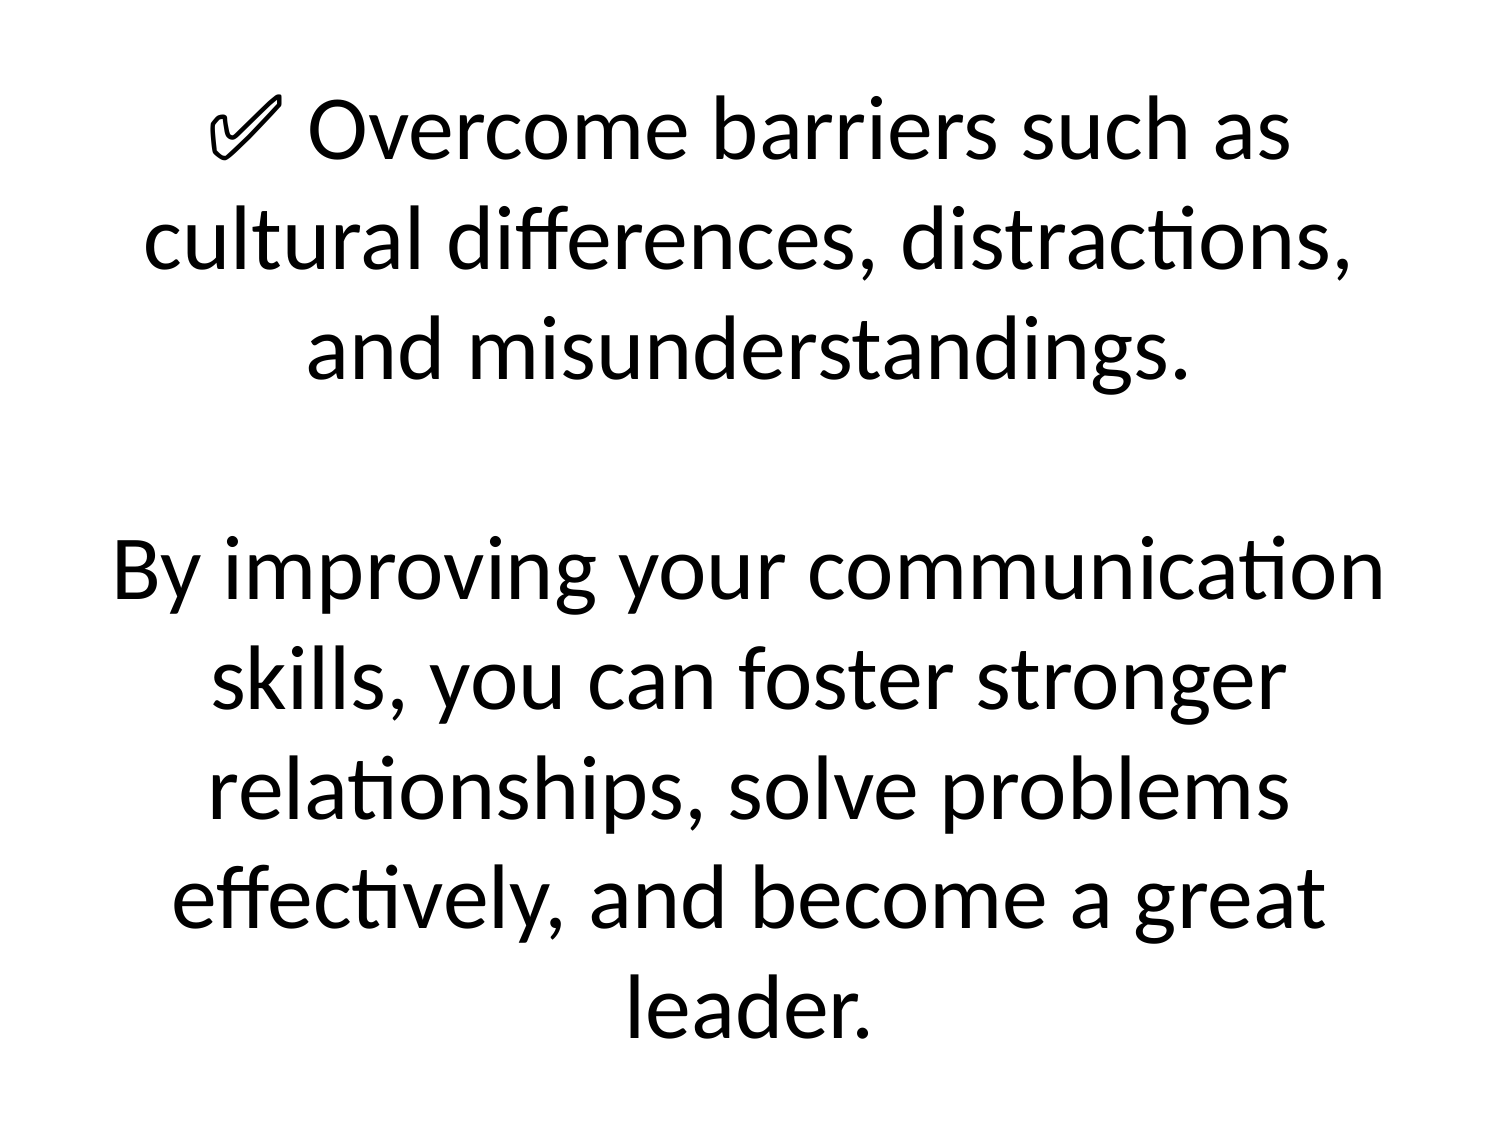

# ✅ Overcome barriers such as cultural differences, distractions, and misunderstandings. By improving your communication skills, you can foster stronger relationships, solve problems effectively, and become a great leader.